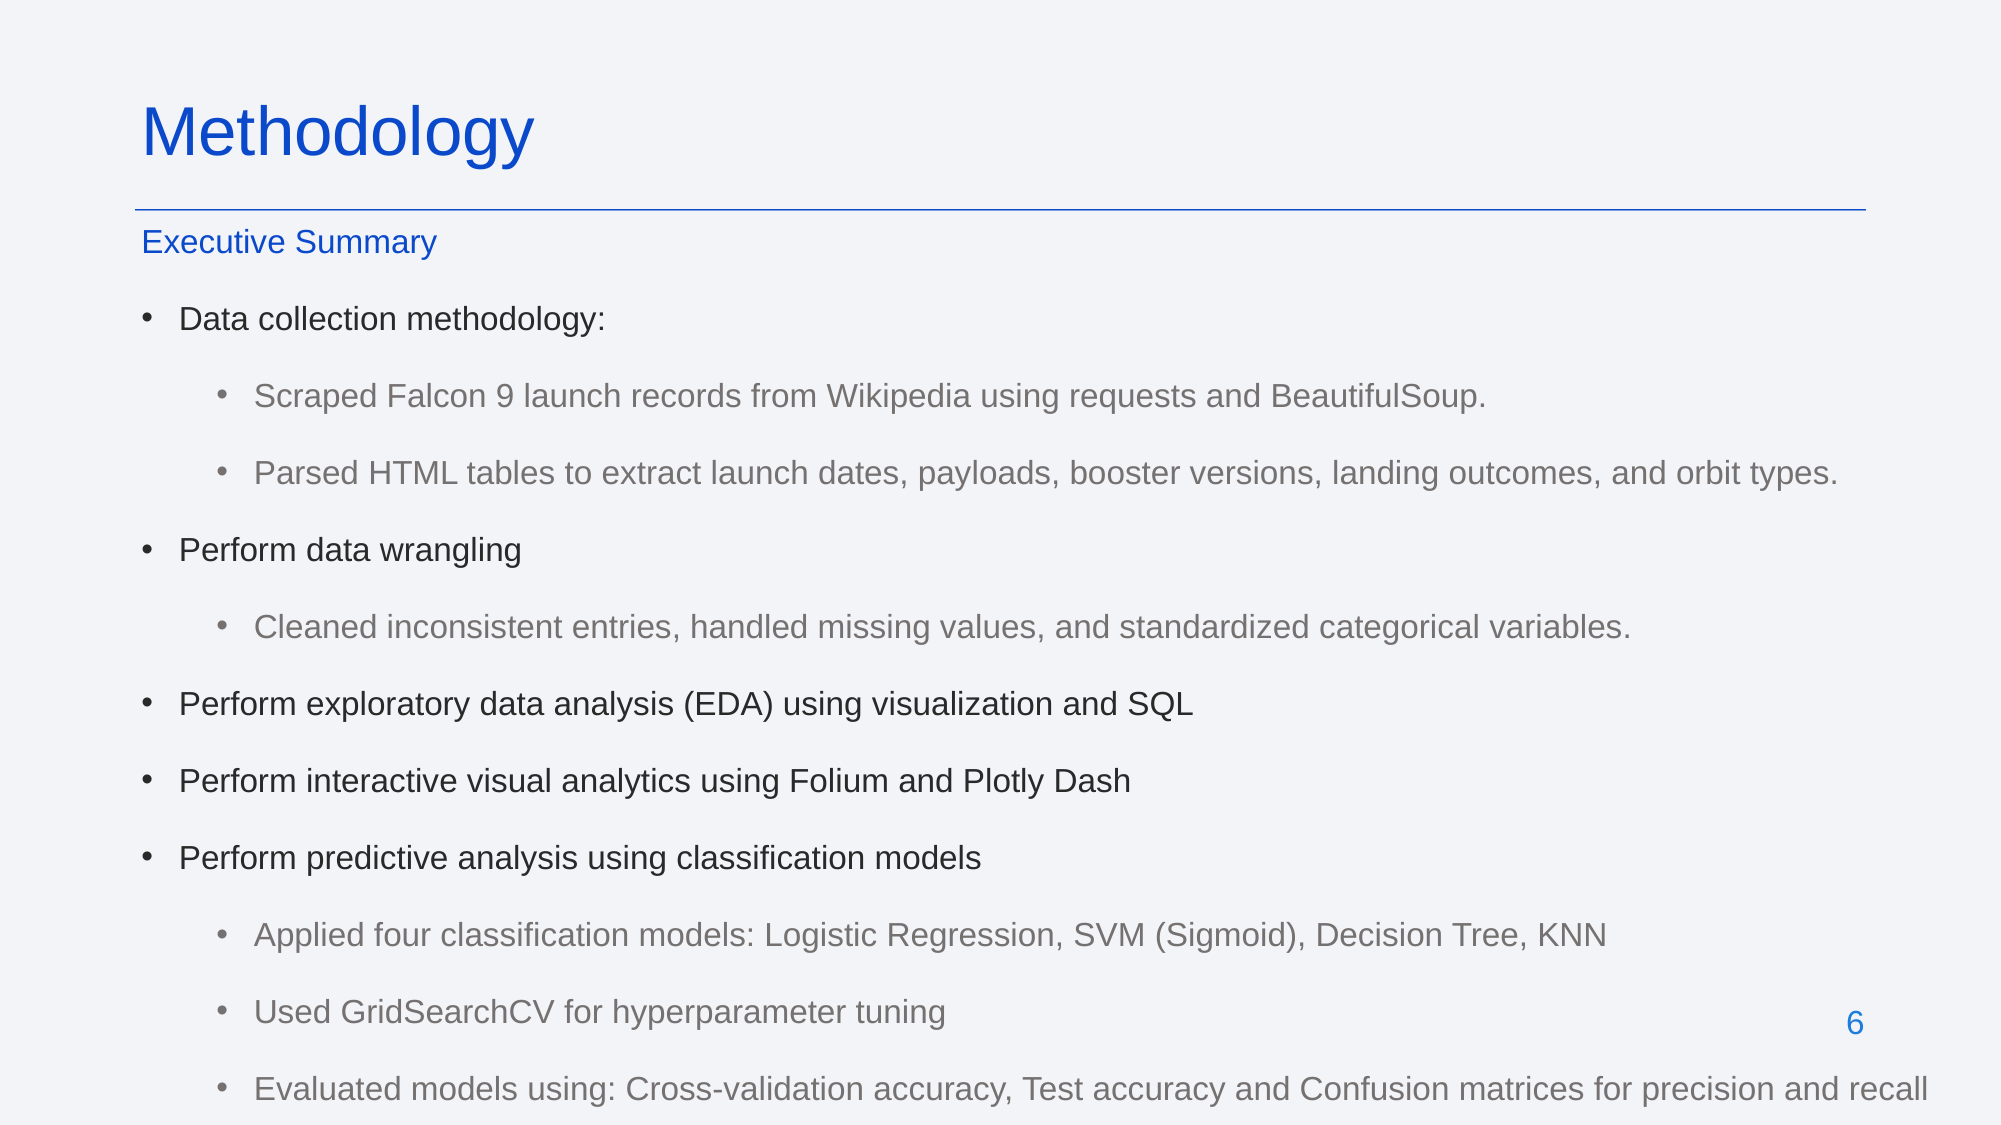

Methodology
Executive Summary
Data collection methodology:
Scraped Falcon 9 launch records from Wikipedia using requests and BeautifulSoup.
Parsed HTML tables to extract launch dates, payloads, booster versions, landing outcomes, and orbit types.
Perform data wrangling
Cleaned inconsistent entries, handled missing values, and standardized categorical variables.
Perform exploratory data analysis (EDA) using visualization and SQL
Perform interactive visual analytics using Folium and Plotly Dash
Perform predictive analysis using classification models
Applied four classification models: Logistic Regression, SVM (Sigmoid), Decision Tree, KNN
Used GridSearchCV for hyperparameter tuning
Evaluated models using: Cross-validation accuracy, Test accuracy and Confusion matrices for precision and recall

6